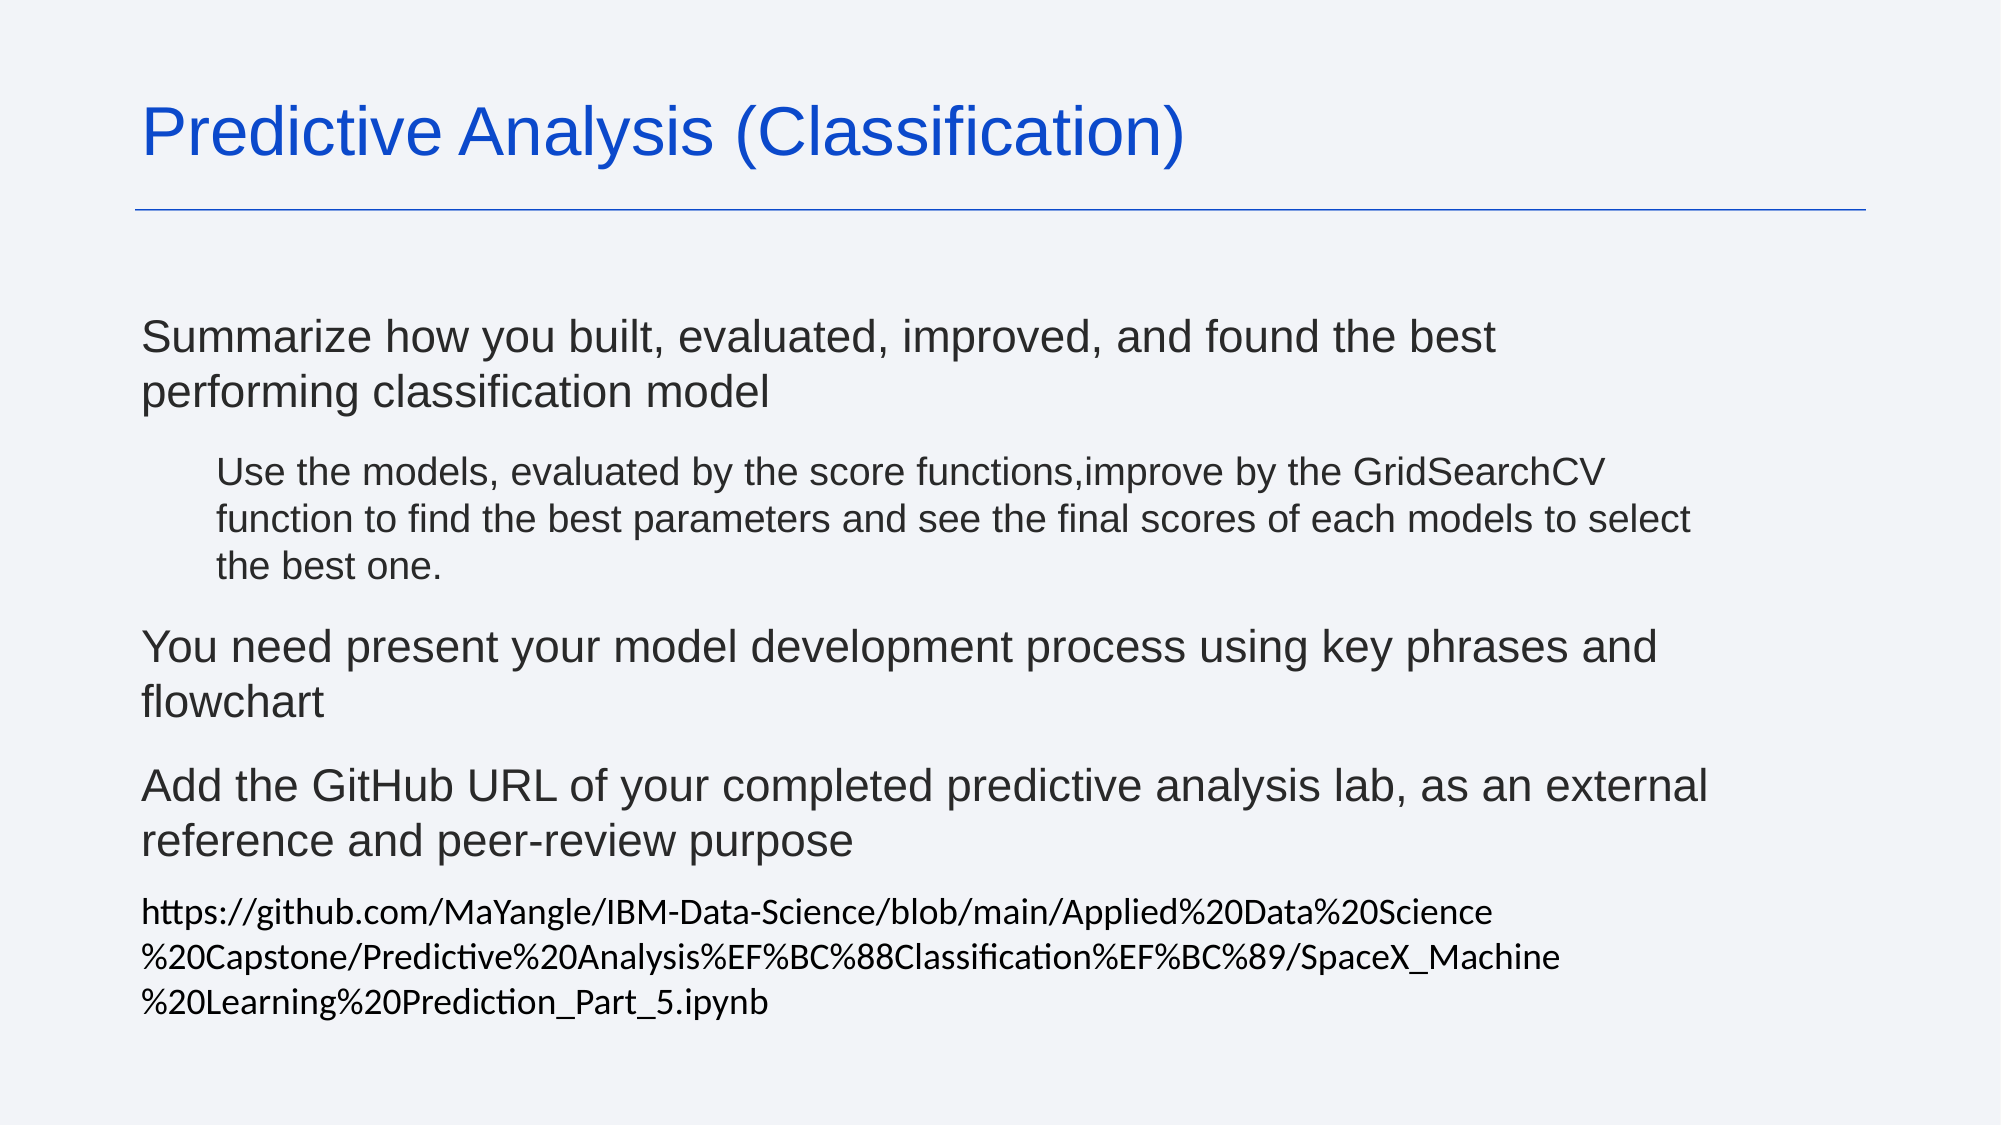

Predictive Analysis (Classification)
Summarize how you built, evaluated, improved, and found the best performing classification model
Use the models, evaluated by the score functions,improve by the GridSearchCV function to find the best parameters and see the final scores of each models to select the best one.
You need present your model development process using key phrases and flowchart
Add the GitHub URL of your completed predictive analysis lab, as an external reference and peer-review purpose

https://github.com/MaYangle/IBM-Data-Science/blob/main/Applied%20Data%20Science%20Capstone/Predictive%20Analysis%EF%BC%88Classification%EF%BC%89/SpaceX_Machine%20Learning%20Prediction_Part_5.ipynb
15